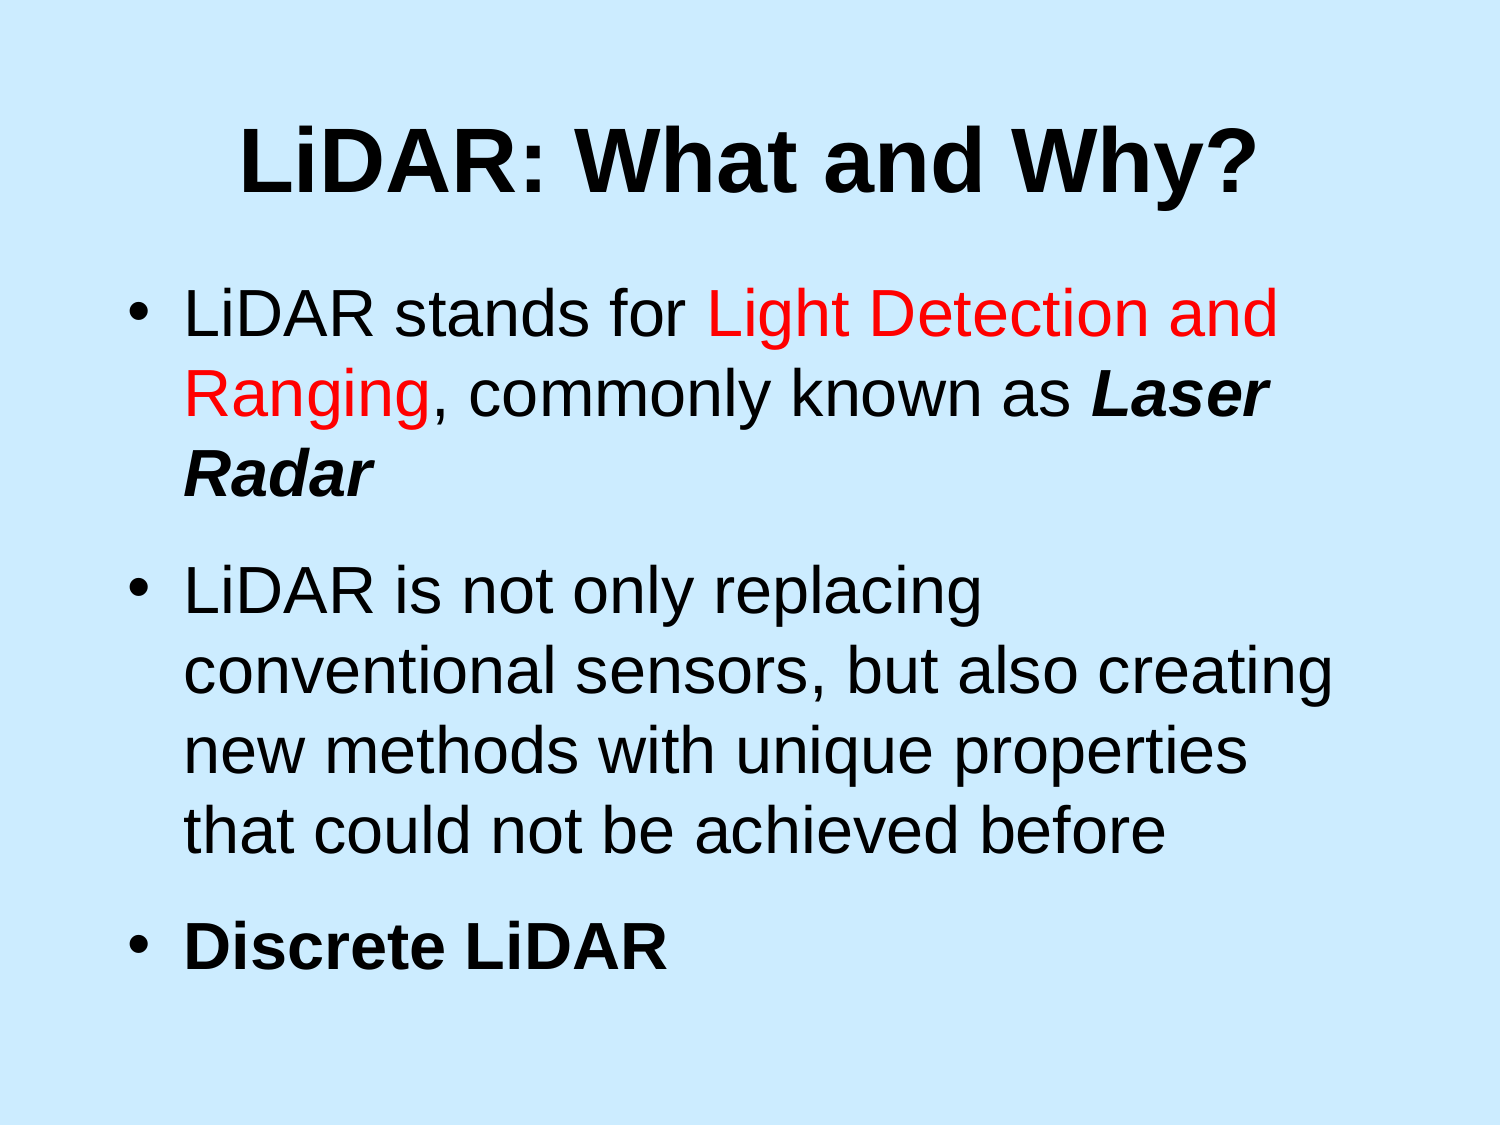

# LiDAR: What and Why?
LiDAR stands for Light Detection and Ranging, commonly known as Laser Radar

LiDAR is not only replacing conventional sensors, but also creating new methods with unique properties that could not be achieved before

Discrete LiDAR